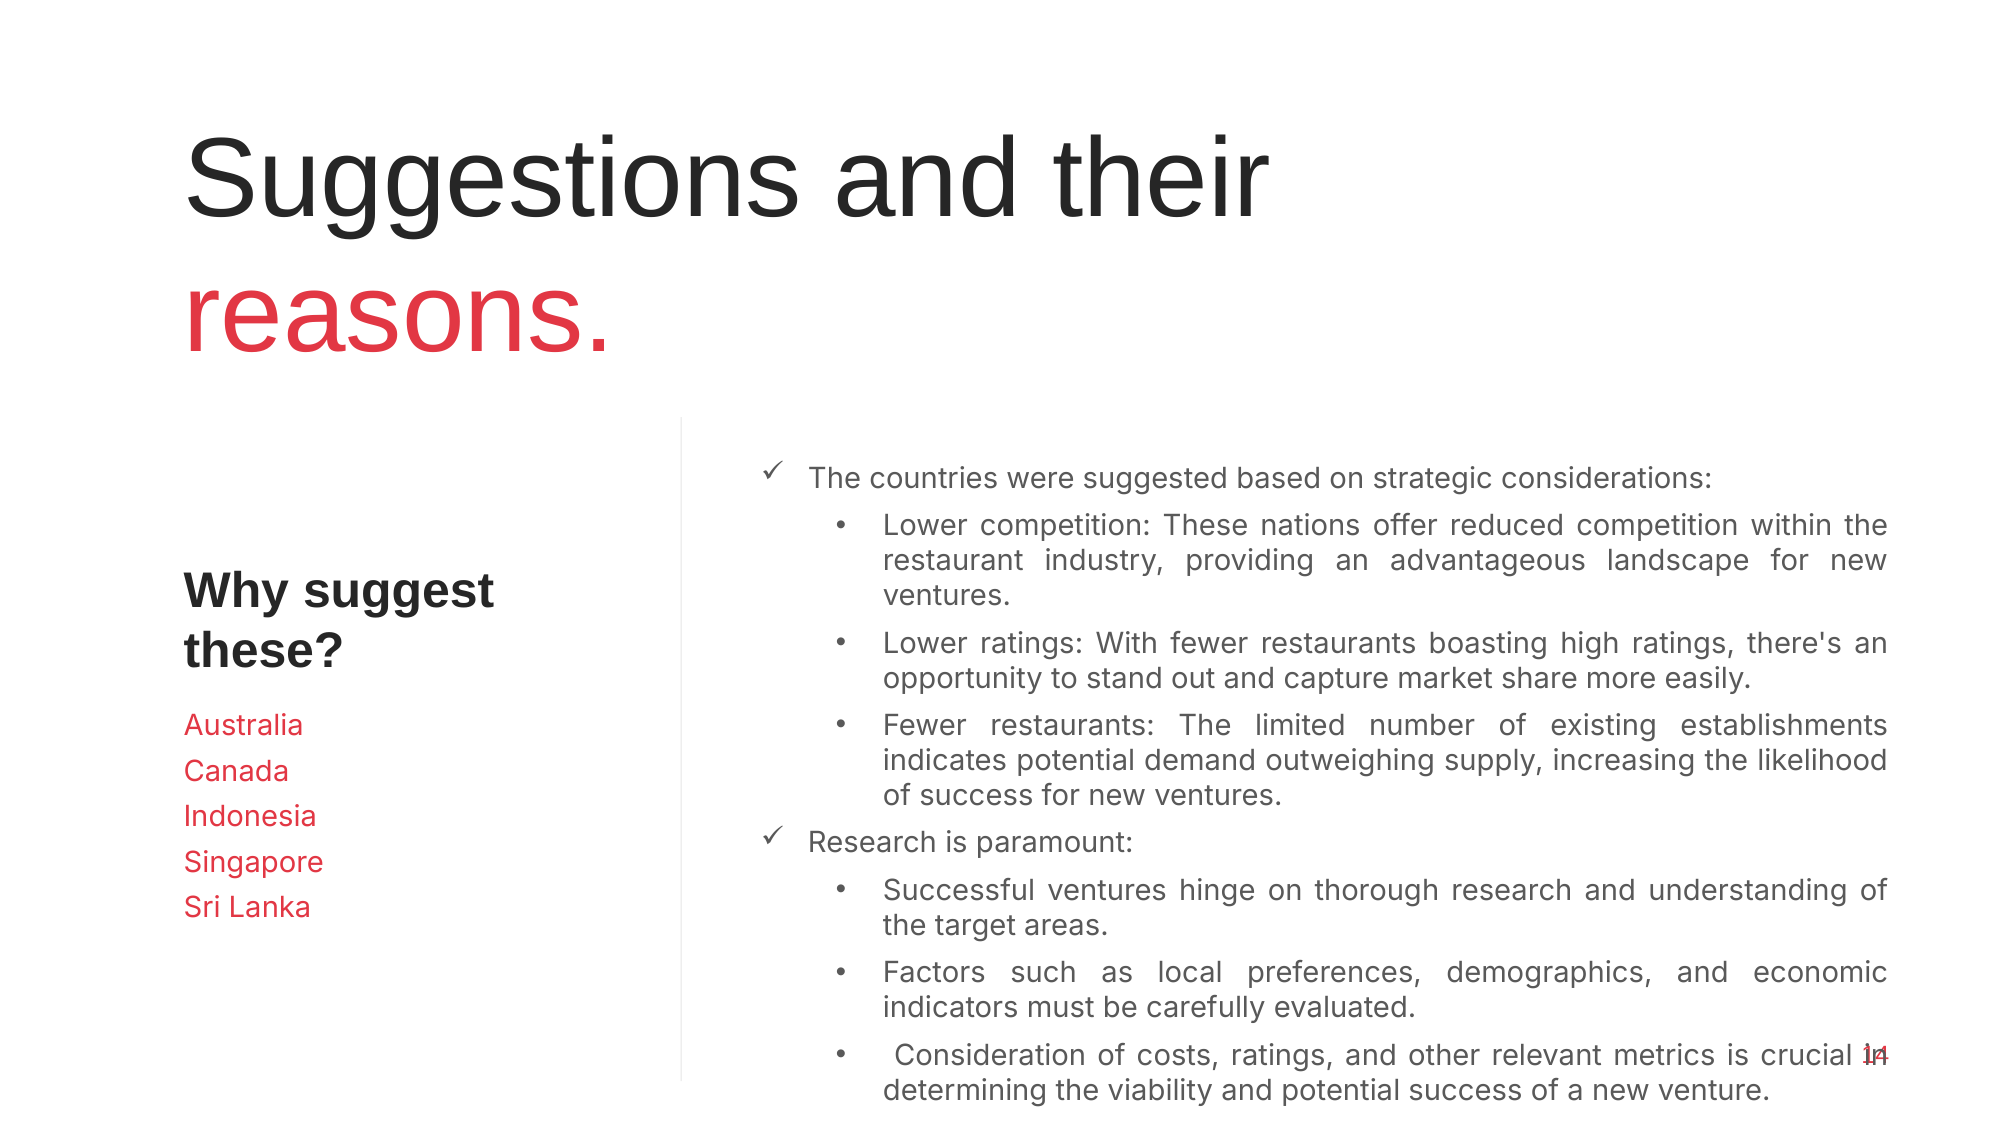

Suggestions and their reasons.
The countries were suggested based on strategic considerations:
Lower competition: These nations offer reduced competition within the restaurant industry, providing an advantageous landscape for new ventures.
Lower ratings: With fewer restaurants boasting high ratings, there's an opportunity to stand out and capture market share more easily.
Fewer restaurants: The limited number of existing establishments indicates potential demand outweighing supply, increasing the likelihood of success for new ventures.
Research is paramount:
Successful ventures hinge on thorough research and understanding of the target areas.
Factors such as local preferences, demographics, and economic indicators must be carefully evaluated.
 Consideration of costs, ratings, and other relevant metrics is crucial in determining the viability and potential success of a new venture.
Why suggest these?
Australia
Canada
Indonesia
Singapore
Sri Lanka